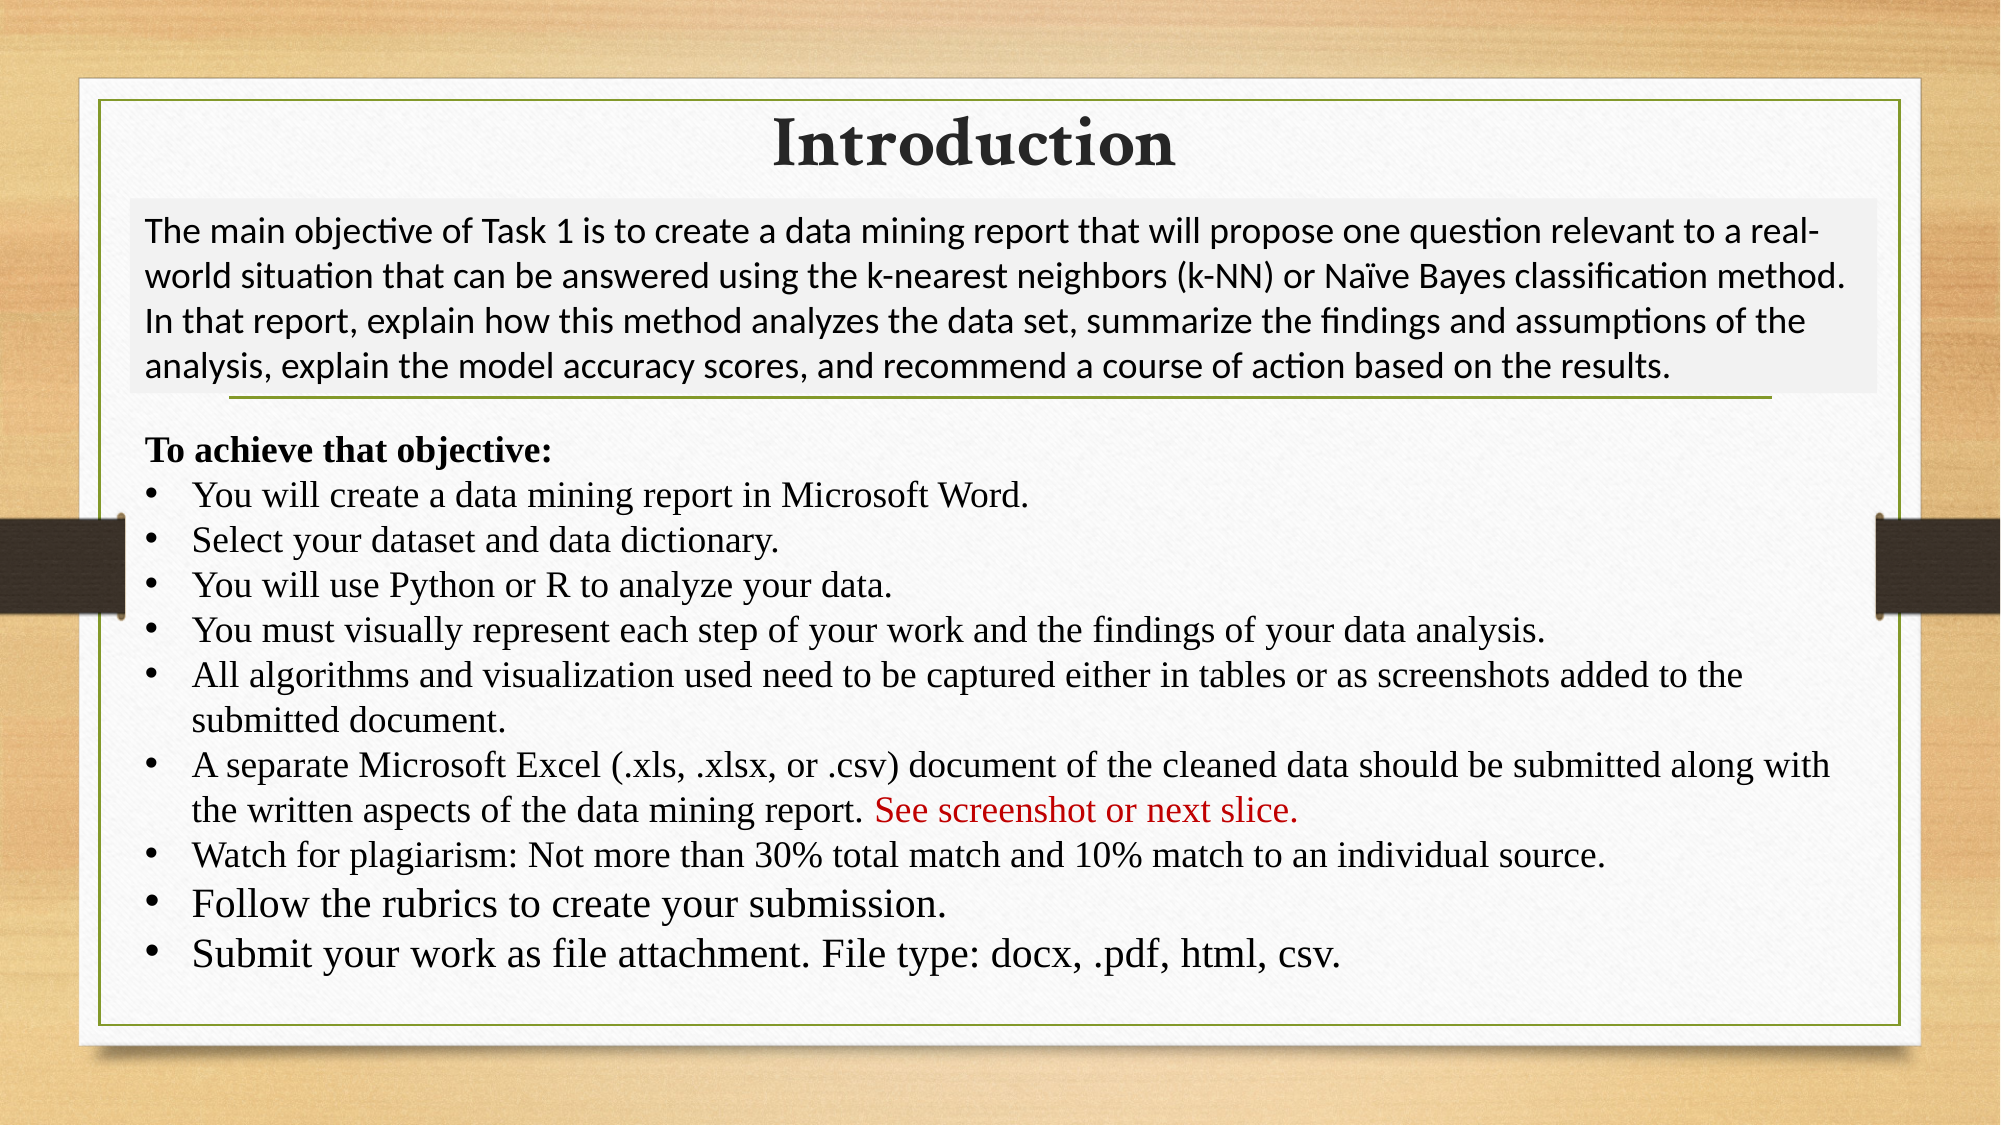

# Introduction
The main objective of Task 1 is to create a data mining report that will propose one question relevant to a real-world situation that can be answered using the k-nearest neighbors (k-NN) or Naïve Bayes classification method. In that report, explain how this method analyzes the data set, summarize the findings and assumptions of the analysis, explain the model accuracy scores, and recommend a course of action based on the results.
To achieve that objective:
You will create a data mining report in Microsoft Word.
Select your dataset and data dictionary.
You will use Python or R to analyze your data.
You must visually represent each step of your work and the findings of your data analysis.
All algorithms and visualization used need to be captured either in tables or as screenshots added to the submitted document.
A separate Microsoft Excel (.xls, .xlsx, or .csv) document of the cleaned data should be submitted along with the written aspects of the data mining report. See screenshot or next slice.
Watch for plagiarism: Not more than 30% total match and 10% match to an individual source.
Follow the rubrics to create your submission.
Submit your work as file attachment. File type: docx, .pdf, html, csv.